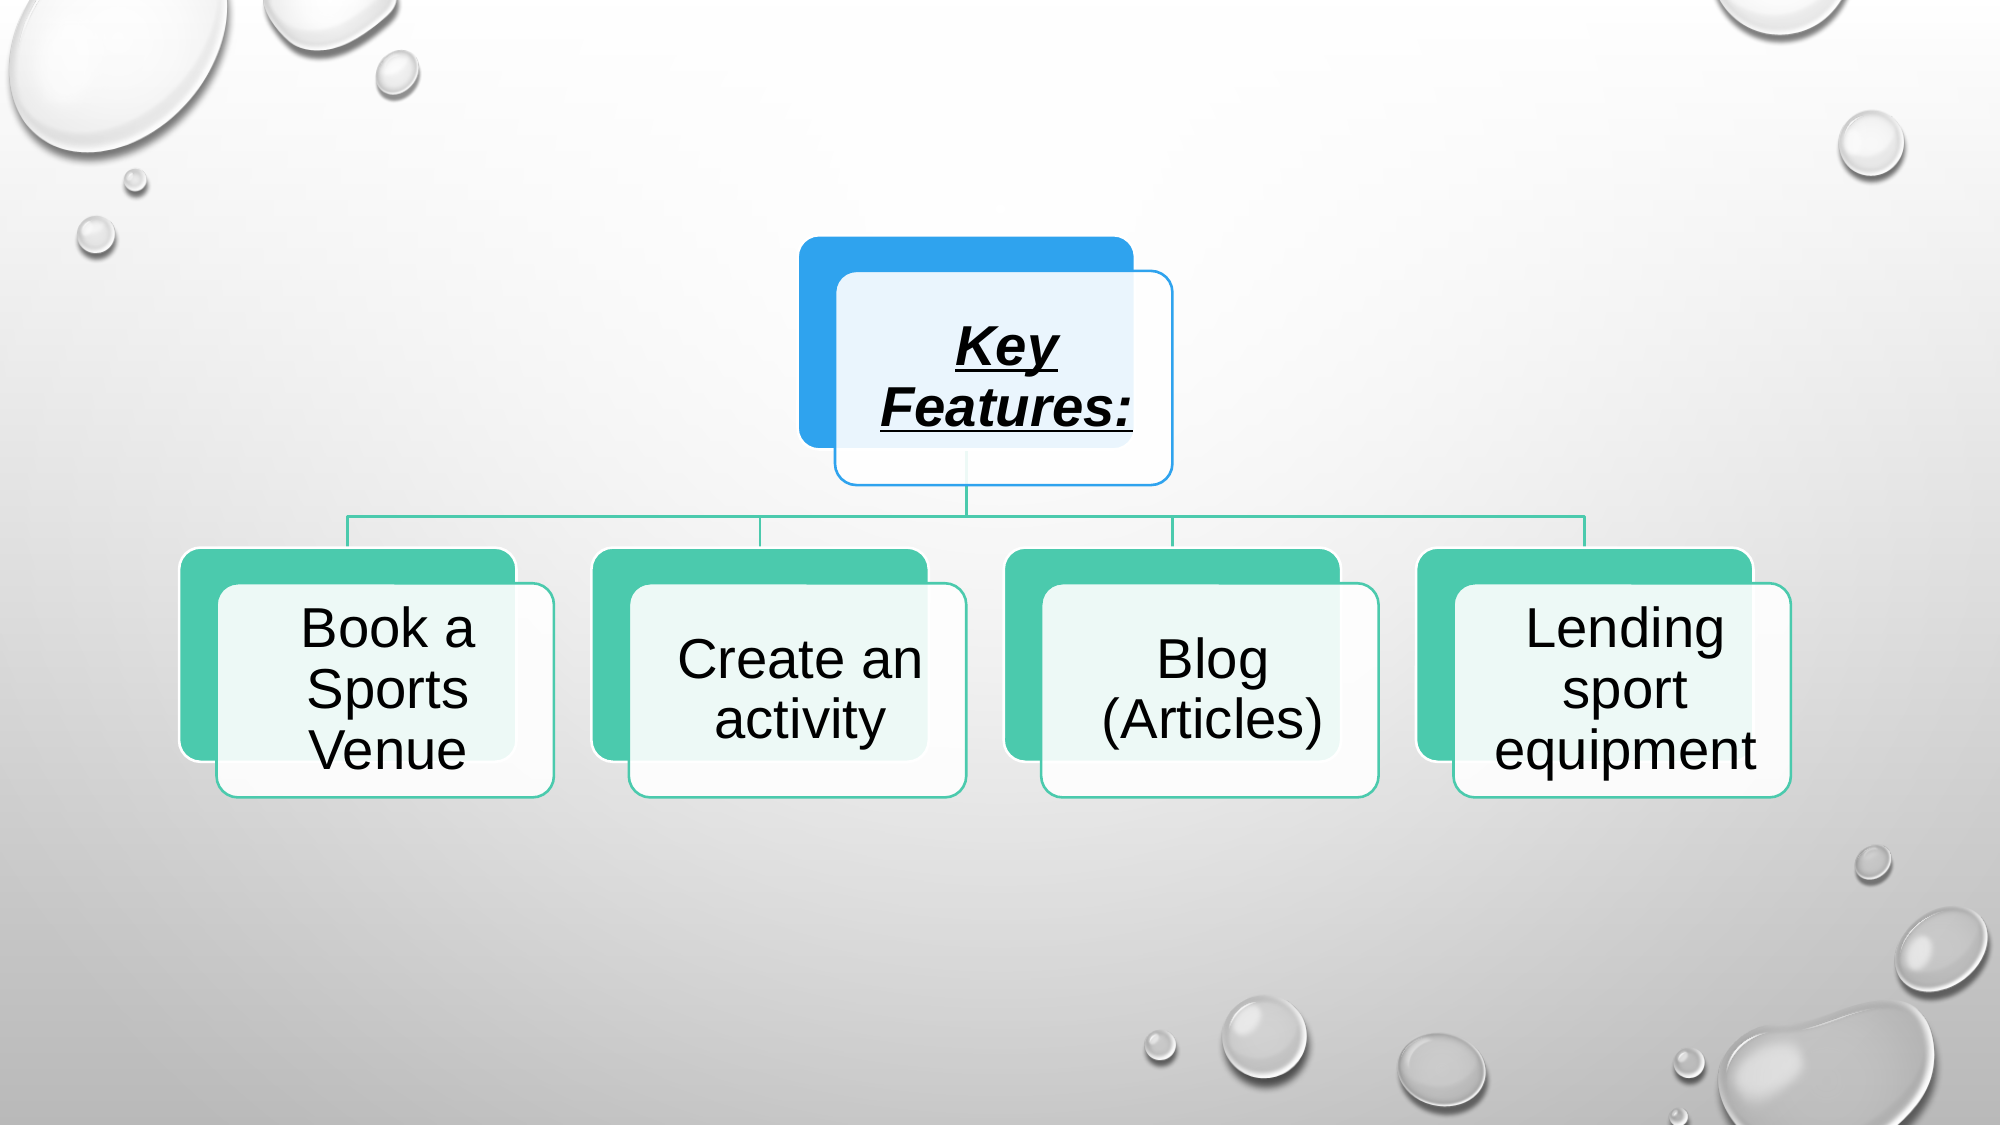

Key Features:
Book a Sports Venue
Create an activity
Blog (Articles)
Lending sport equipment